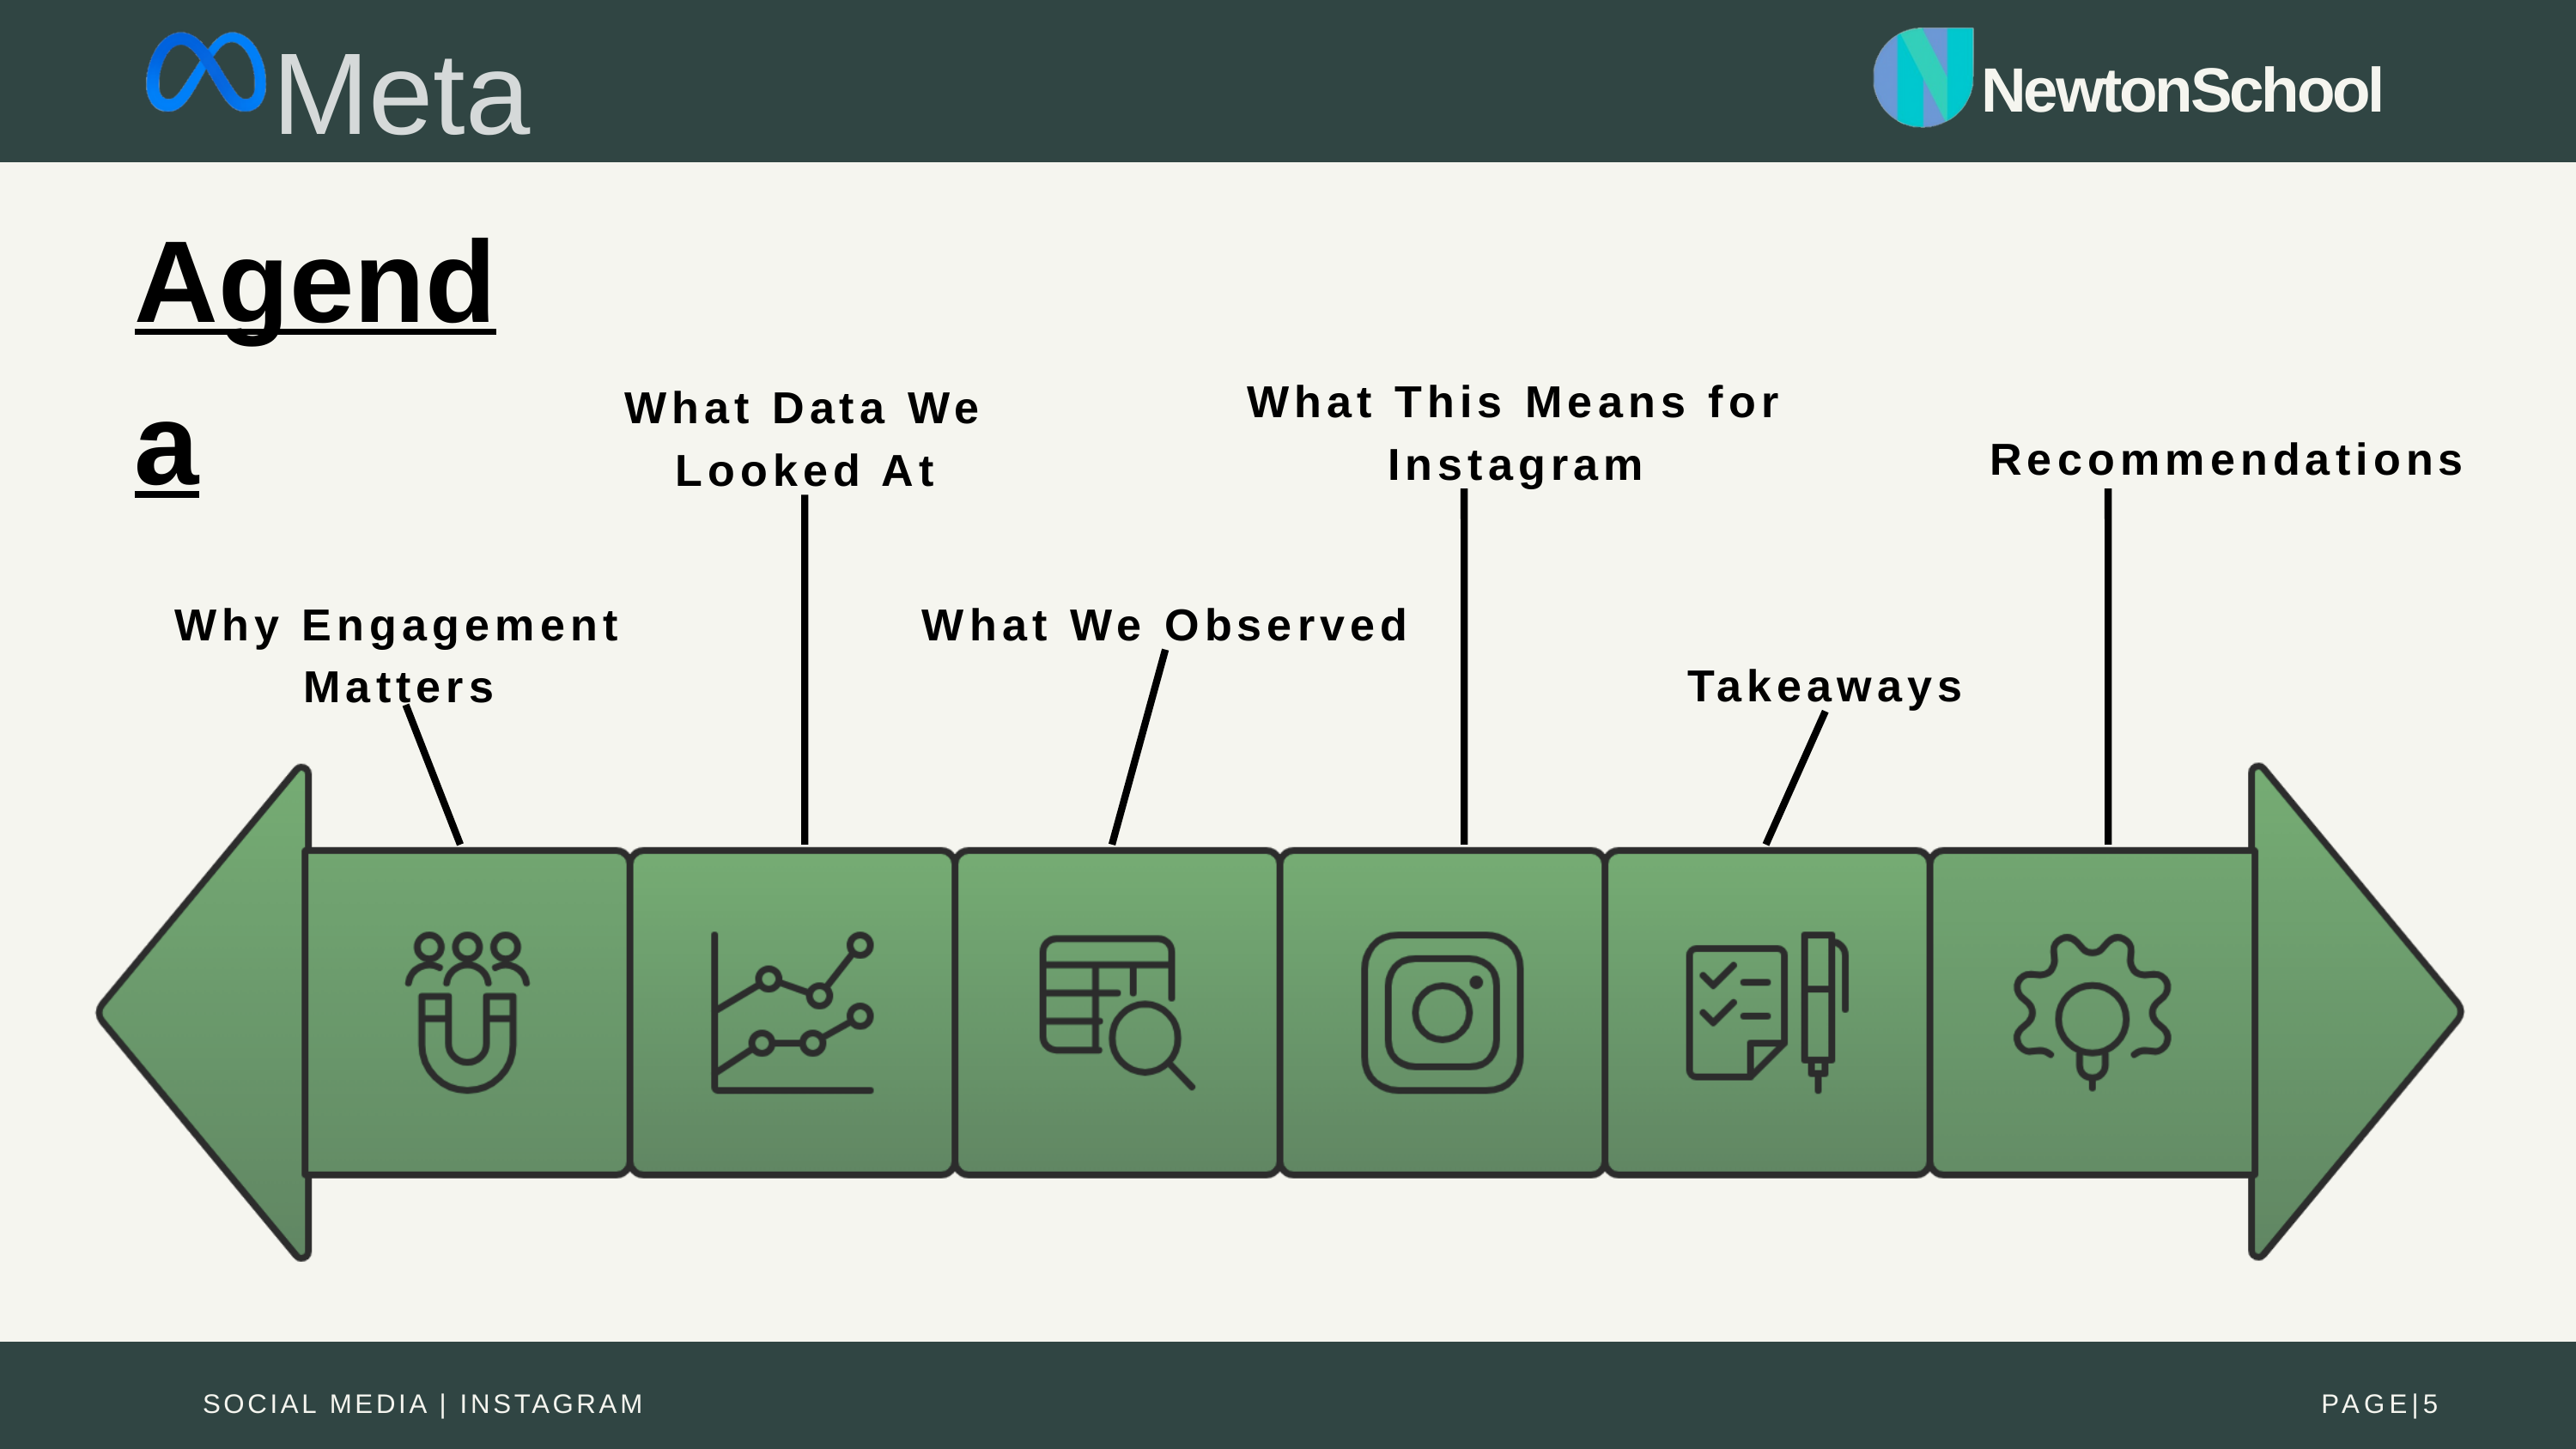

Meta

NewtonSchool
Agenda
What This Means for Instagram
What Data We Looked At
Recommendations

Why Engagement Matters
What We Observed
Takeaways

SOCIAL MEDIA | INSTAGRAM
PAGE|5